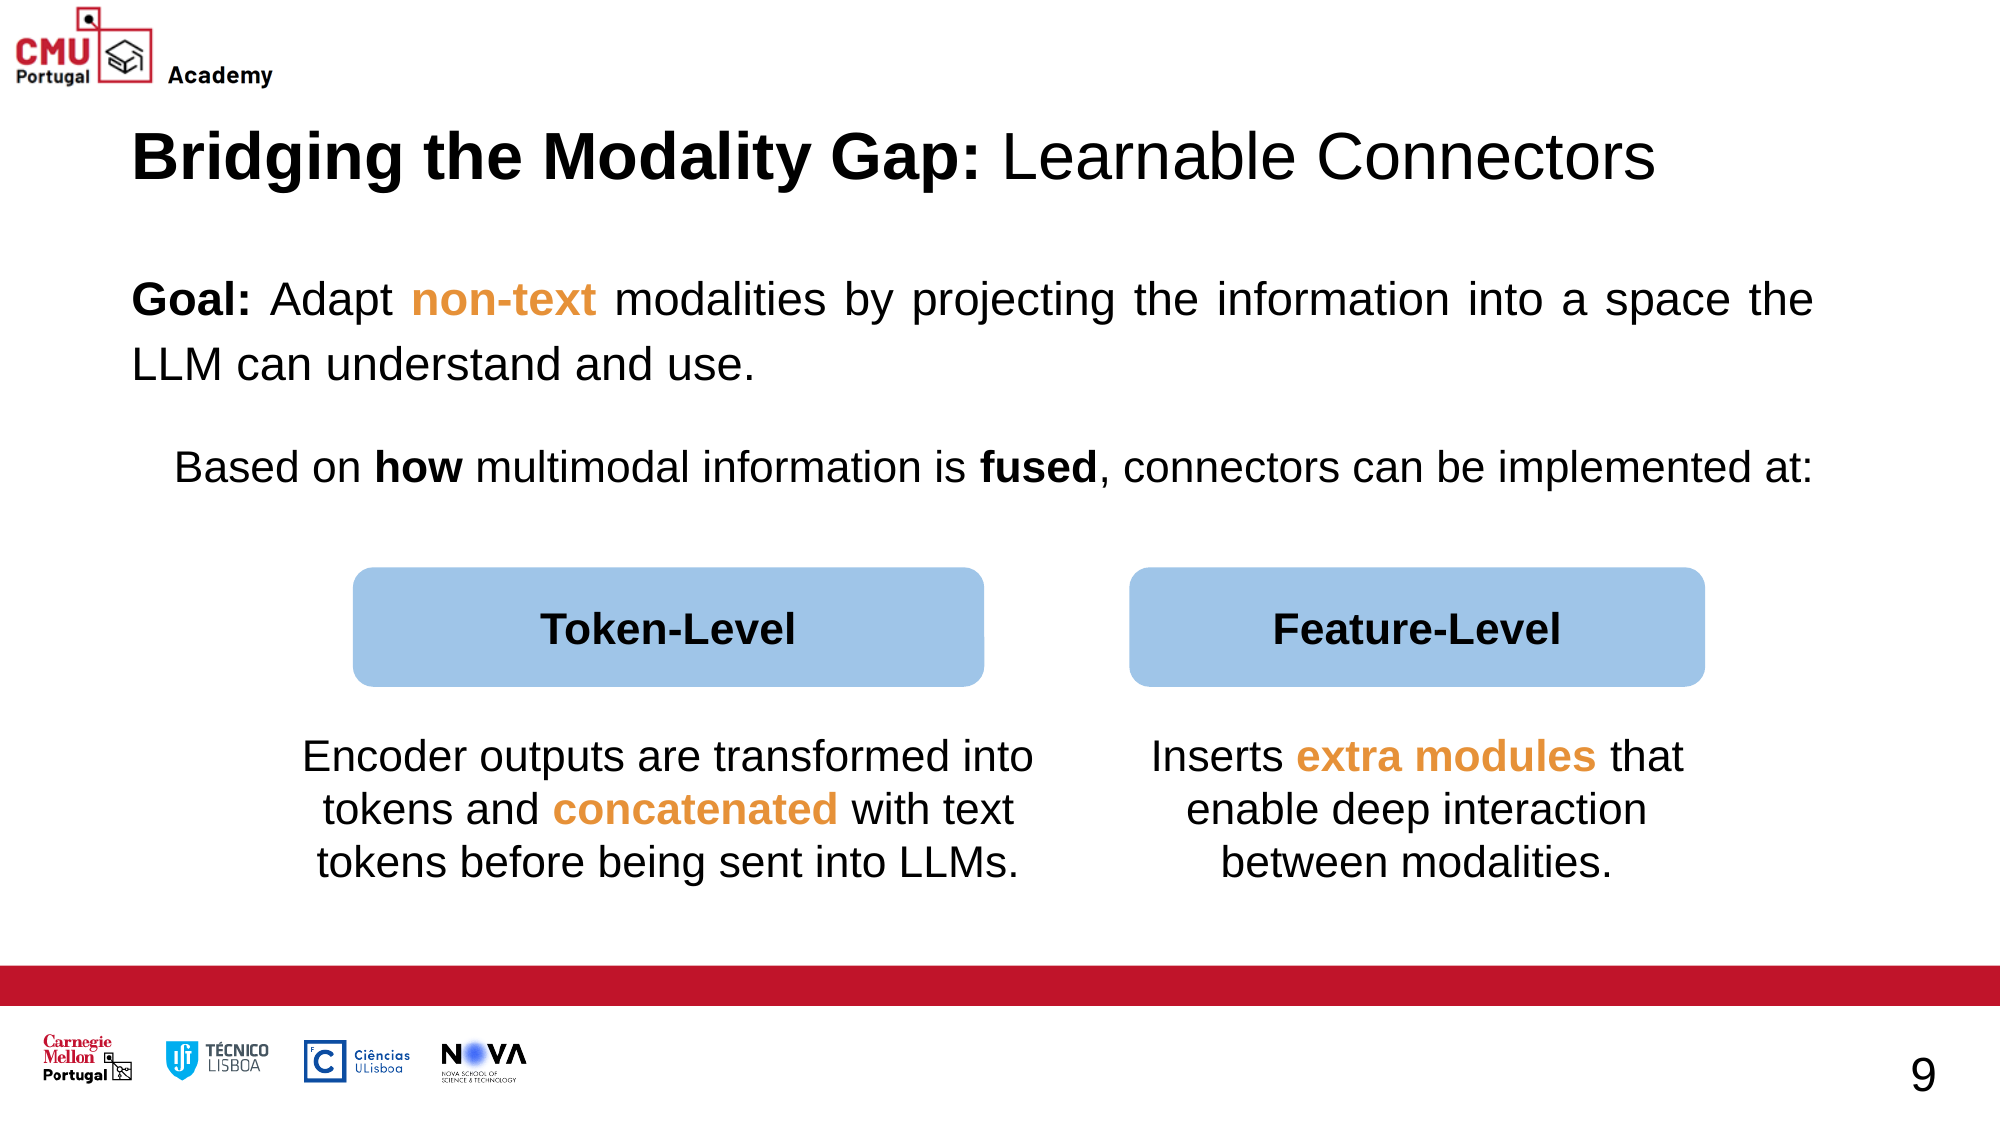

Bridging the Modality Gap: Learnable Connectors
Goal: Adapt non-text modalities by projecting the information into a space the LLM can understand and use.
Based on how multimodal information is fused, connectors can be implemented at:
Feature-Level
Inserts extra modules that enable deep interaction between modalities.
Token-Level
Encoder outputs are transformed into tokens and concatenated with text tokens before being sent into LLMs.
9
9